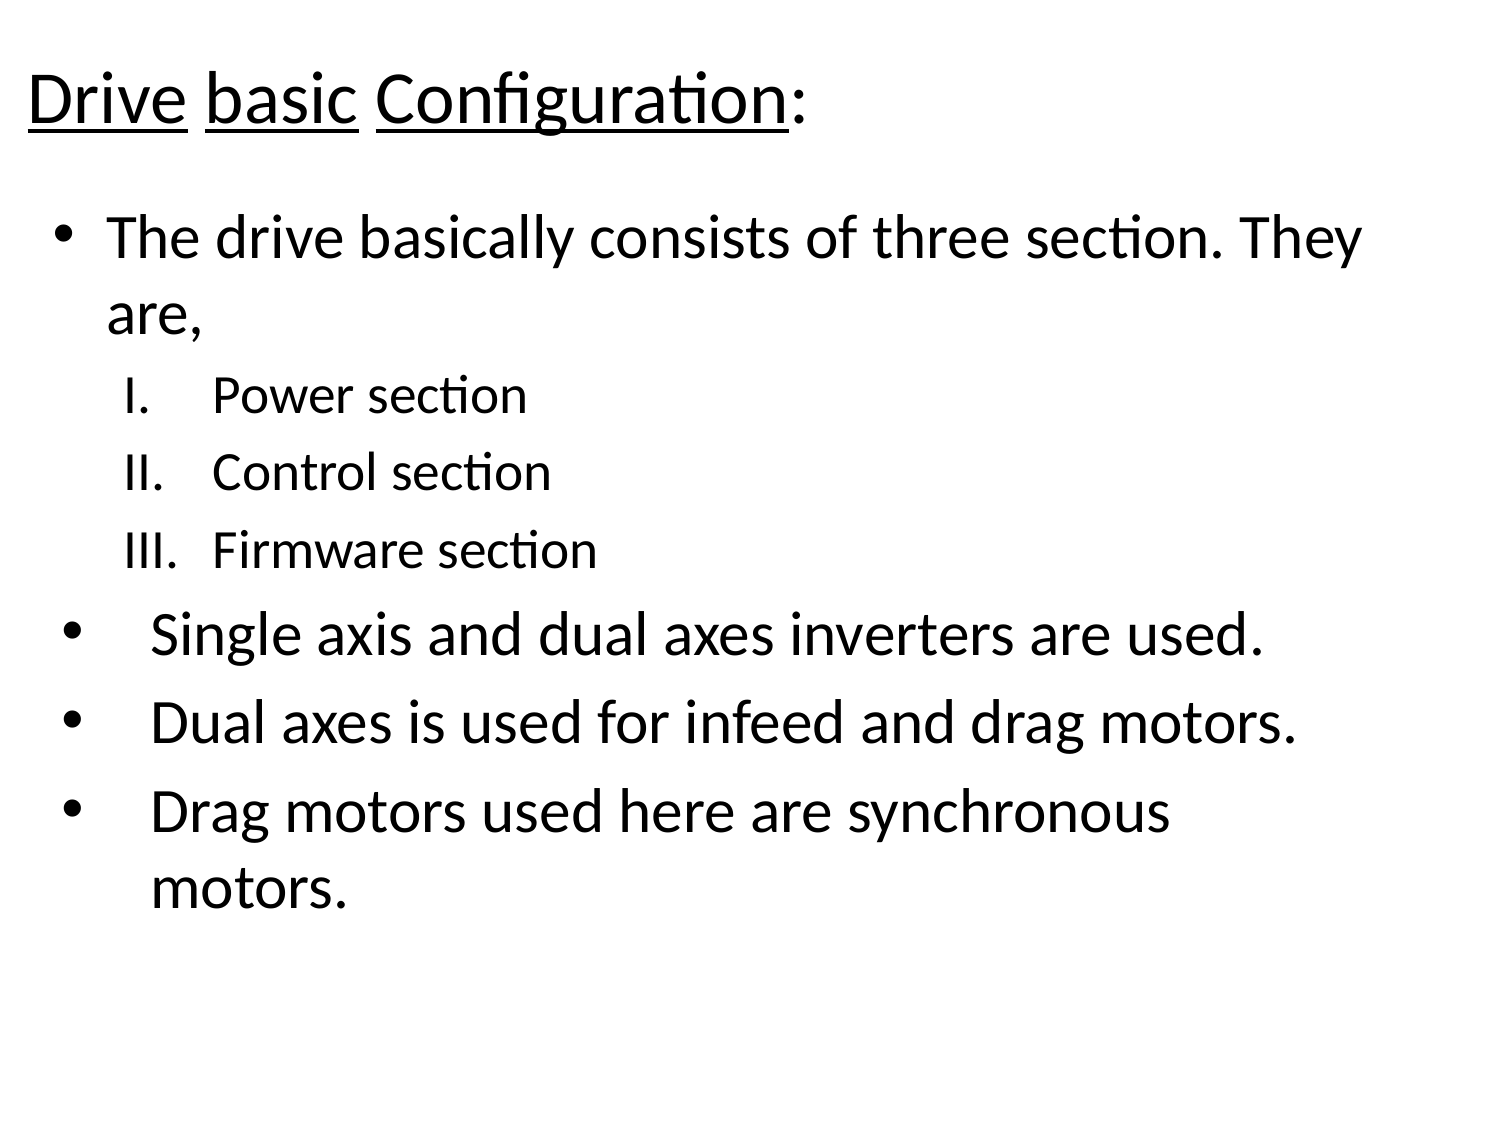

# Drive basic Configuration:
The drive basically consists of three section. They are,
Power section
Control section
Firmware section
Single axis and dual axes inverters are used.
Dual axes is used for infeed and drag motors.
Drag motors used here are synchronous motors.